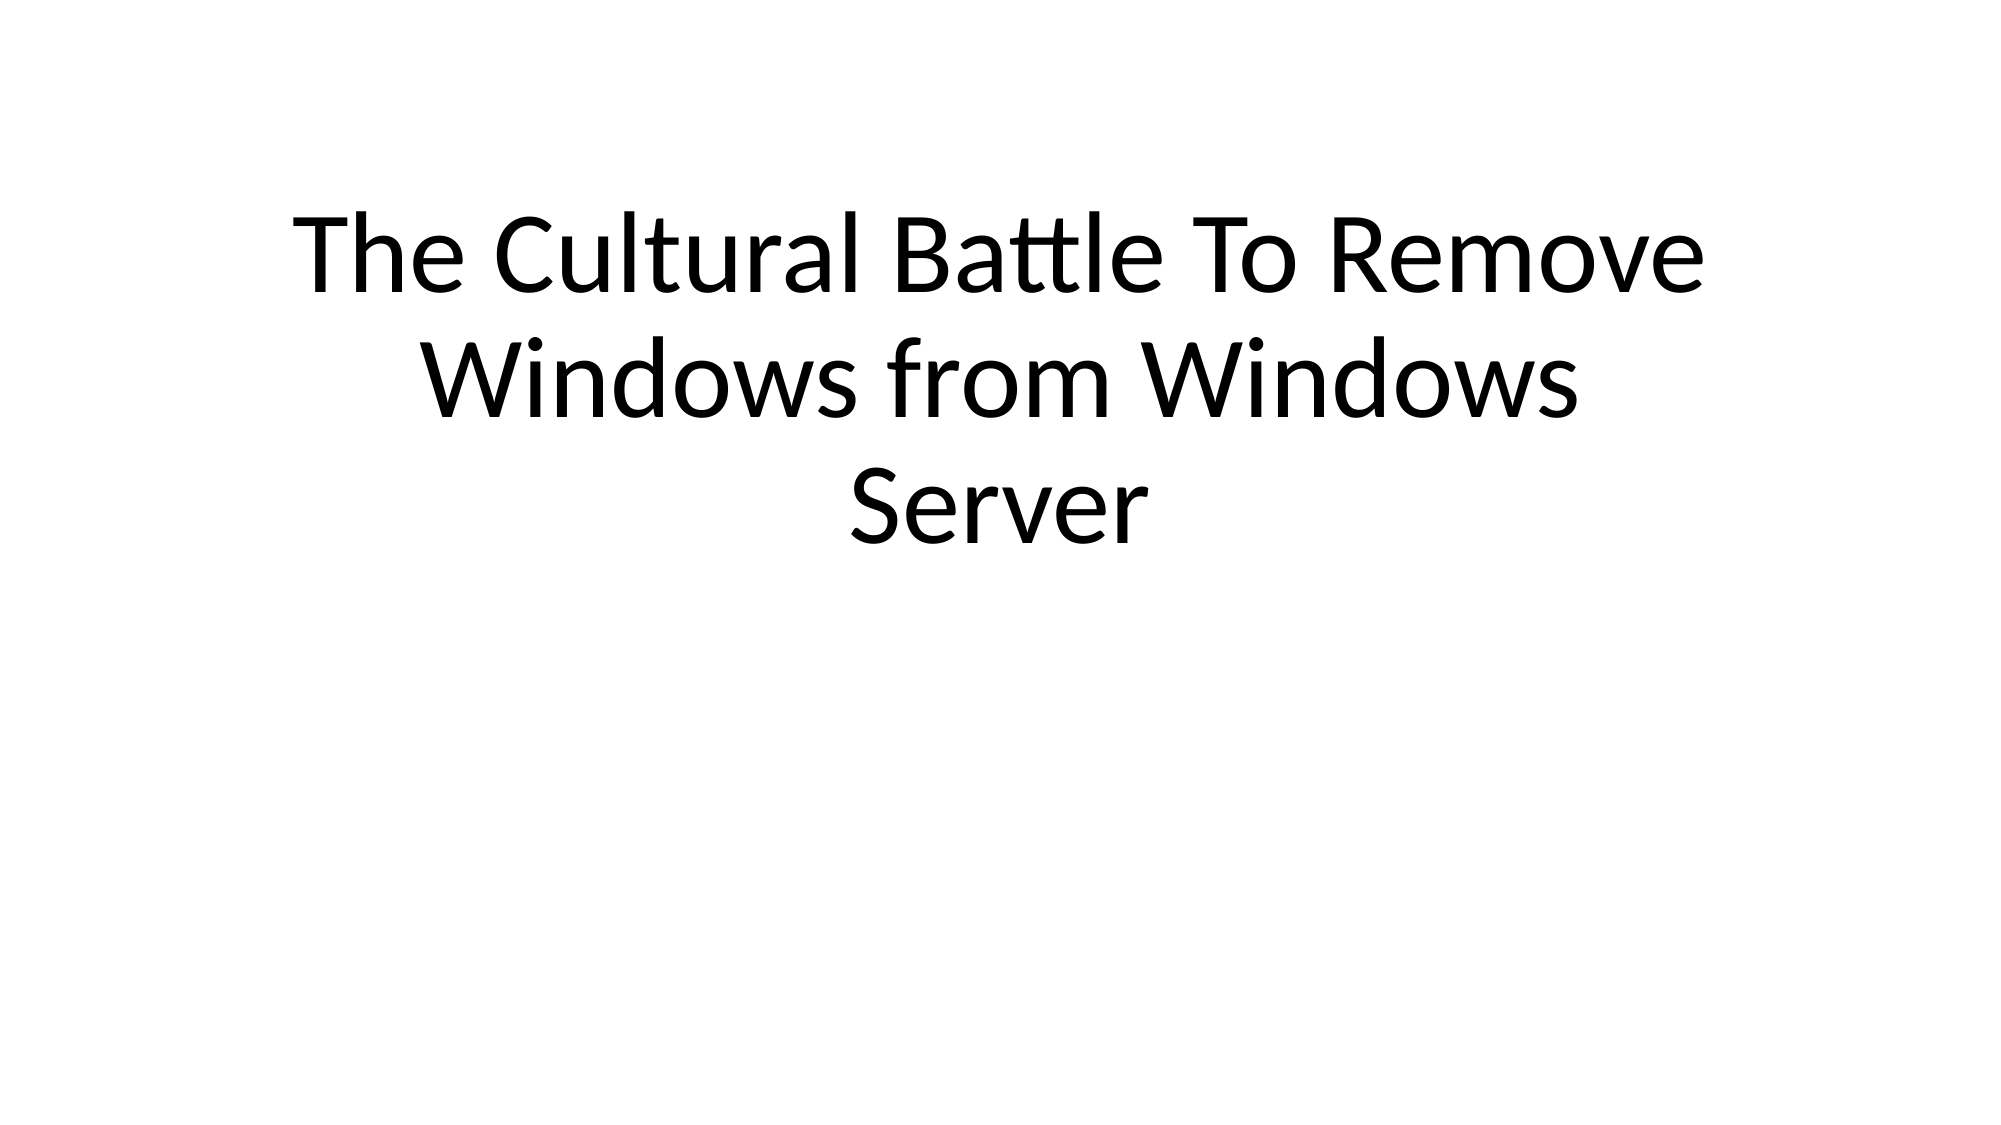

# The Cultural Battle To Remove Windows from Windows Server